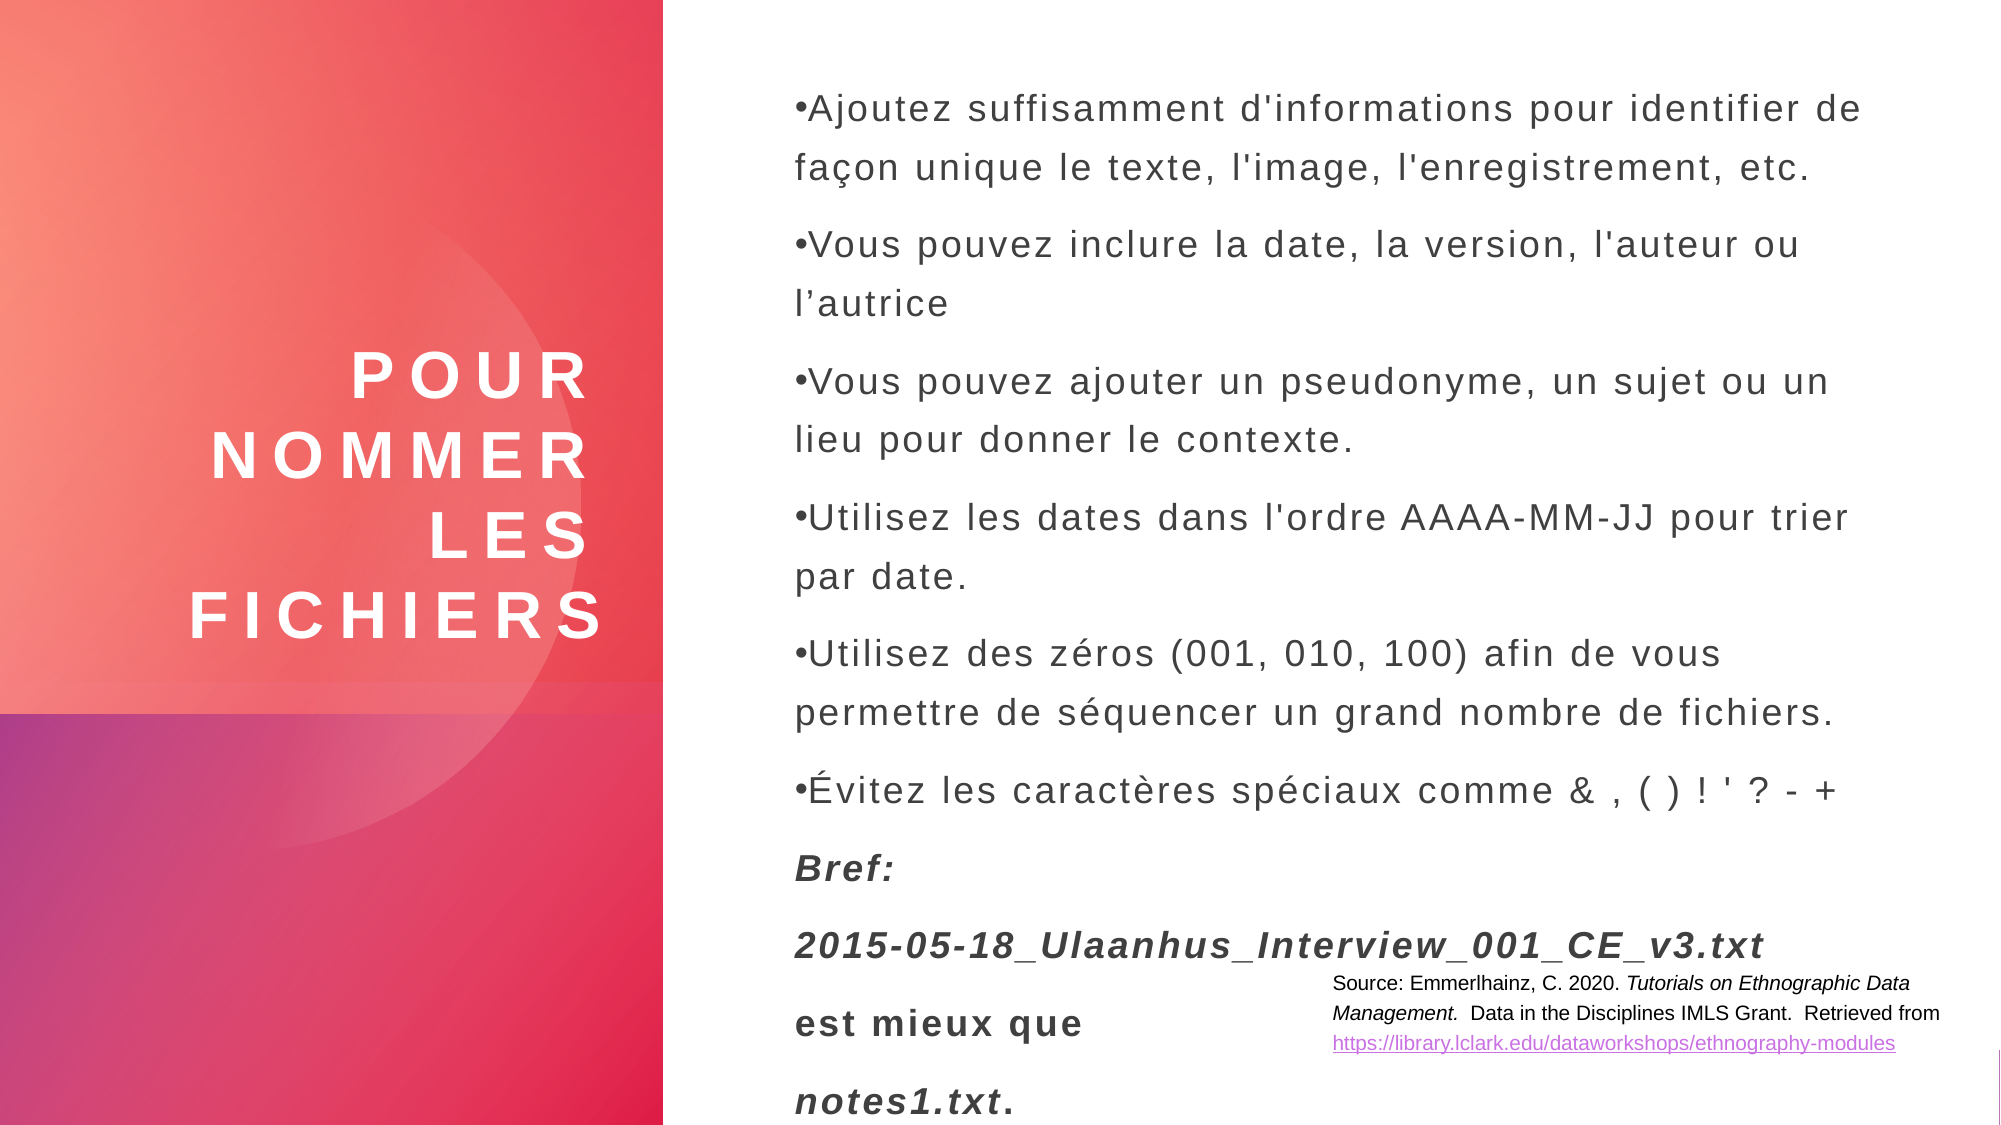

Ajoutez suffisamment d'informations pour identifier de façon unique le texte, l'image, l'enregistrement, etc.
Vous pouvez inclure la date, la version, l'auteur ou l’autrice
Vous pouvez ajouter un pseudonyme, un sujet ou un lieu pour donner le contexte.
Utilisez les dates dans l'ordre AAAA-MM-JJ pour trier par date.
Utilisez des zéros (001, 010, 100) afin de vous permettre de séquencer un grand nombre de fichiers.
Évitez les caractères spéciaux comme & , ( ) ! ' ? - +
Bref:
2015-05-18_Ulaanhus_Interview_001_CE_v3.txt
est mieux que
notes1.txt.
# Pour nommer les fichiers

Source: Emmerlhainz, C. 2020. Tutorials on Ethnographic Data Management.  Data in the Disciplines IMLS Grant.  Retrieved from https://library.lclark.edu/dataworkshops/ethnography-modules